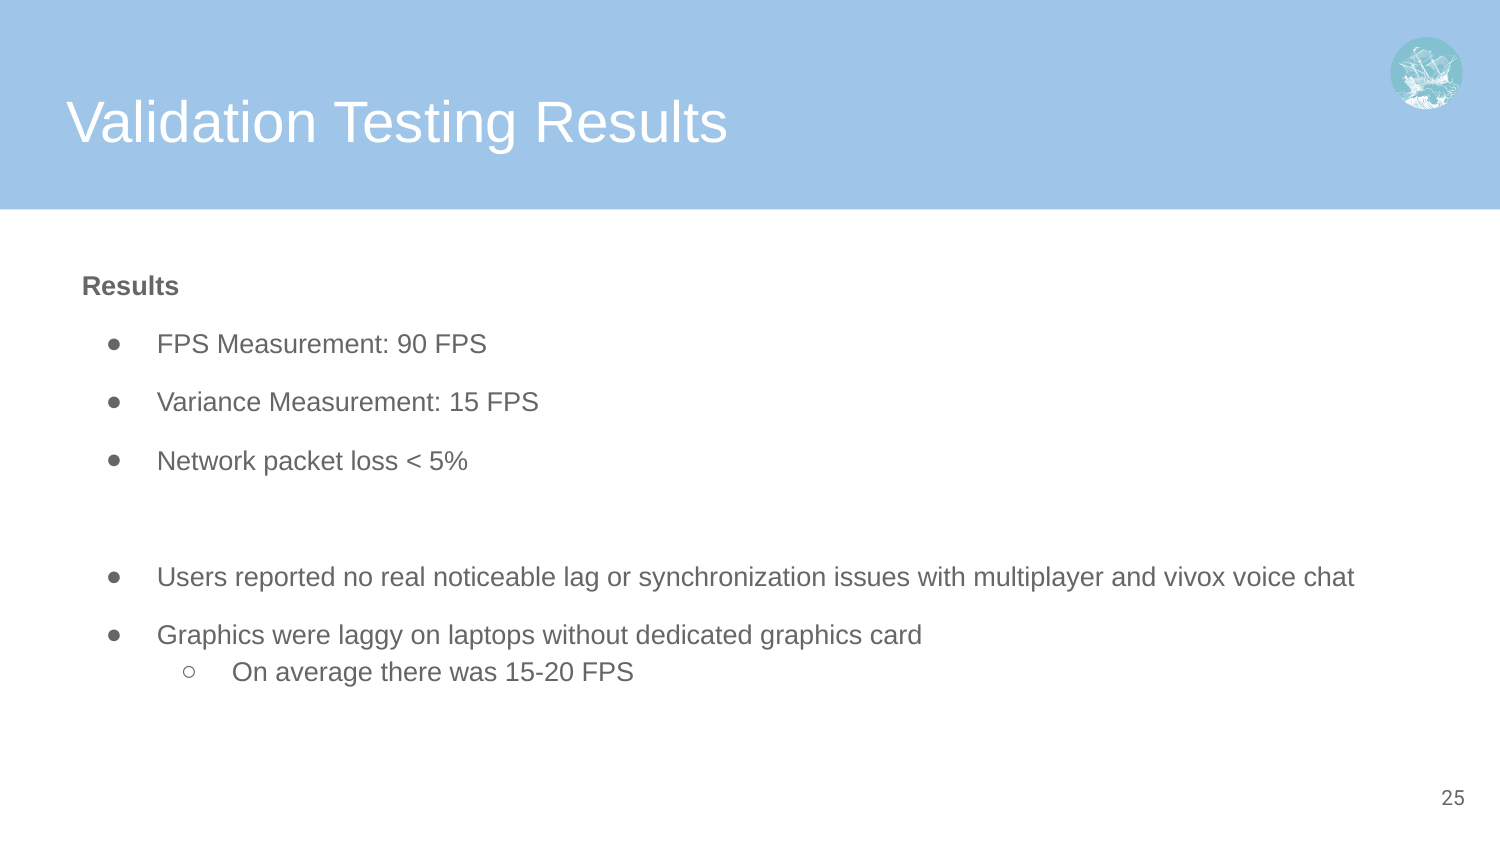

# Validation Testing Results
Results
FPS Measurement: 90 FPS
Variance Measurement: 15 FPS
Network packet loss < 5%

Users reported no real noticeable lag or synchronization issues with multiplayer and vivox voice chat
Graphics were laggy on laptops without dedicated graphics card
On average there was 15-20 FPS
25